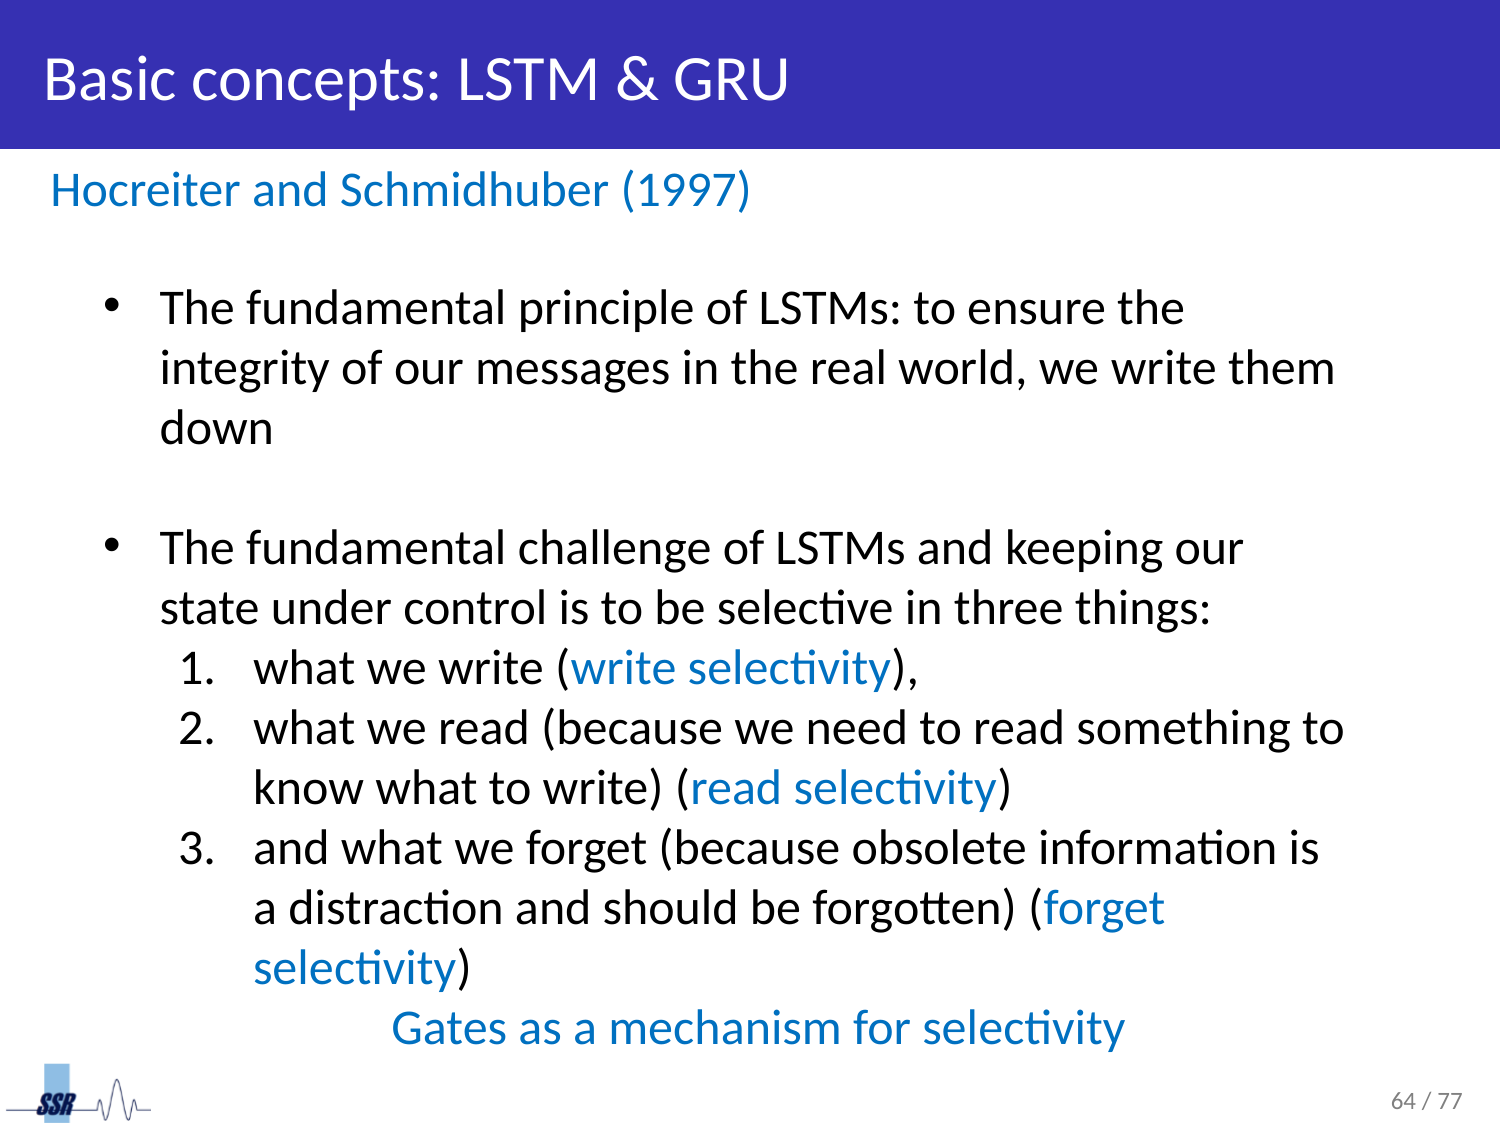

# Basic concepts: LSTM & GRU
Hocreiter and Schmidhuber (1997)
The fundamental principle of LSTMs: to ensure the integrity of our messages in the real world, we write them down

The fundamental challenge of LSTMs and keeping our state under control is to be selective in three things:
what we write (write selectivity),
what we read (because we need to read something to know what to write) (read selectivity)
and what we forget (because obsolete information is a distraction and should be forgotten) (forget selectivity)
Gates as a mechanism for selectivity